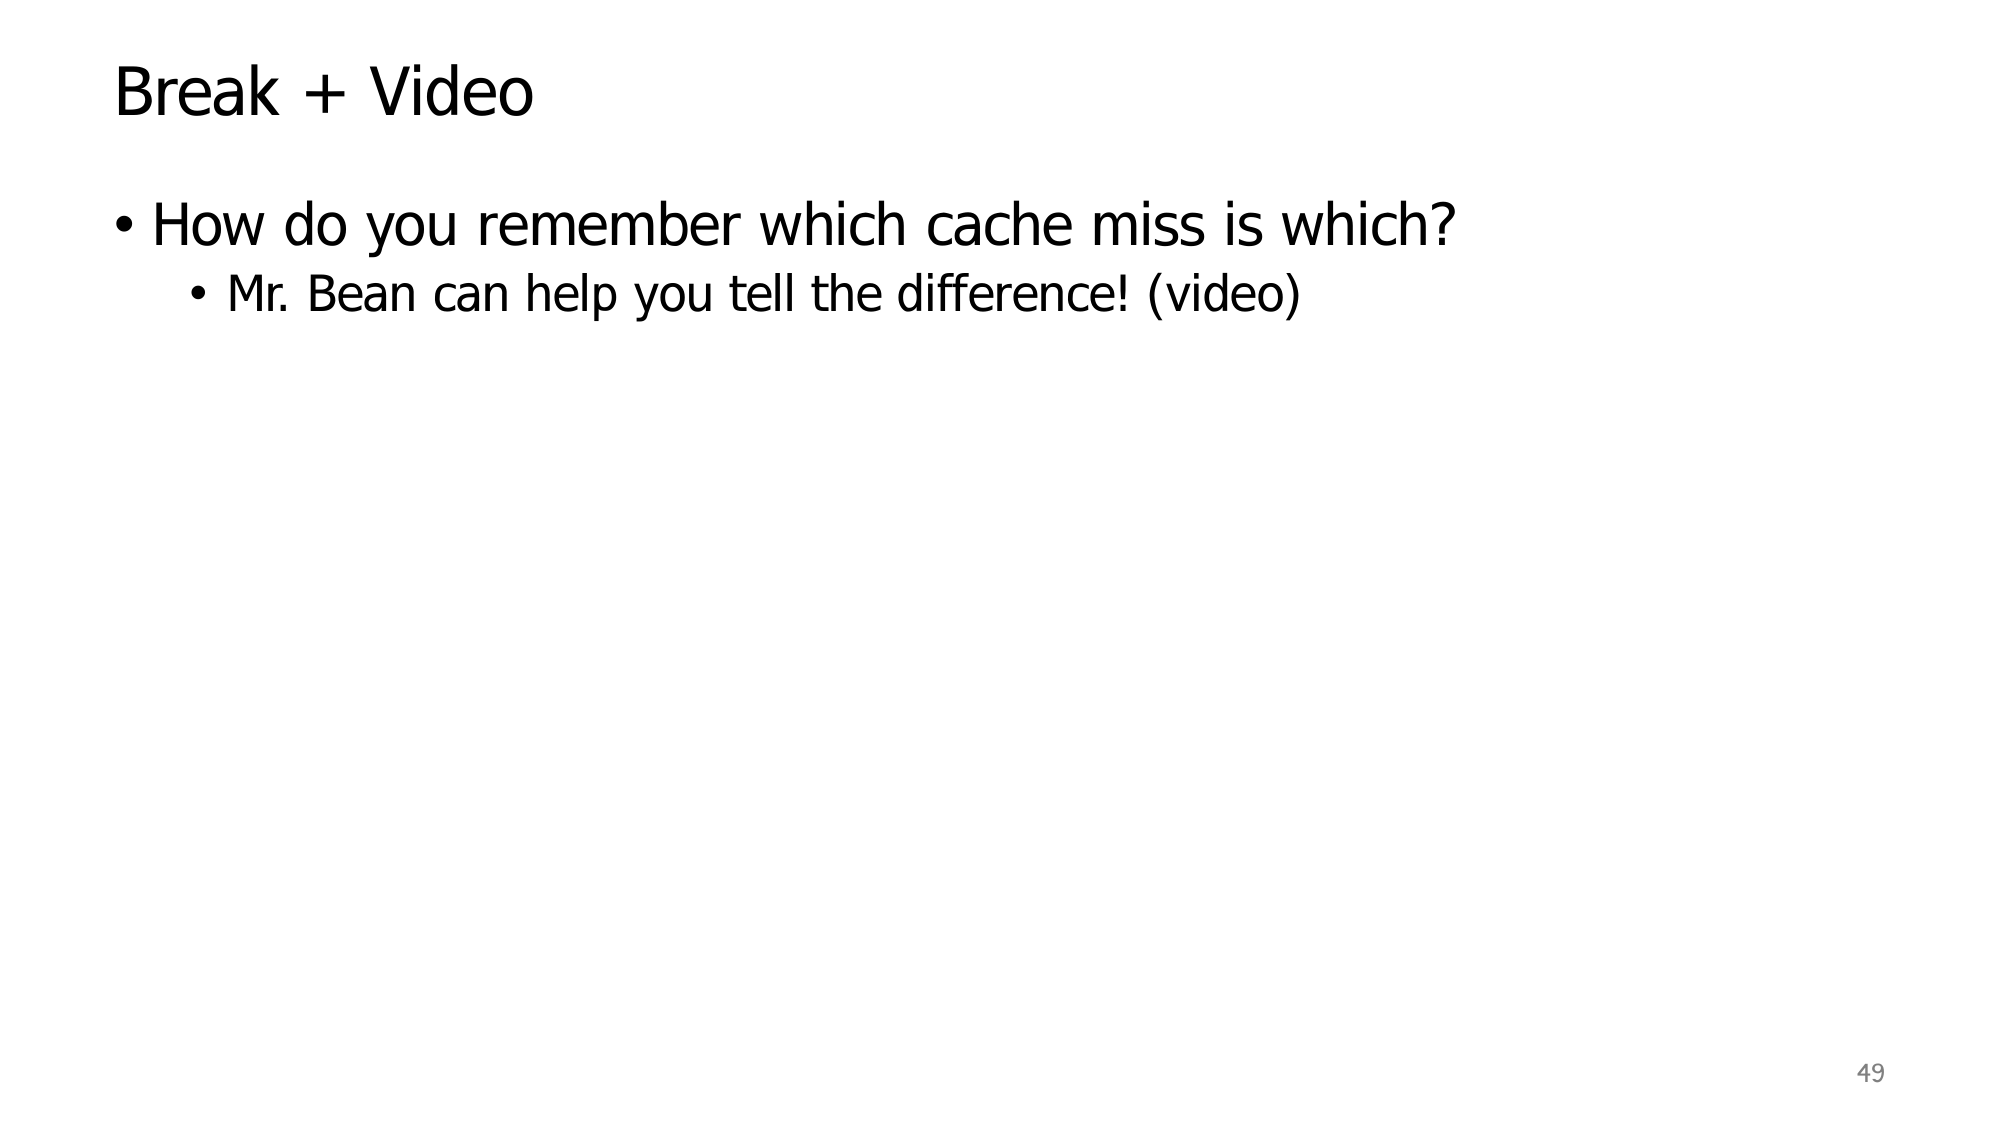

# Break + Video
How do you remember which cache miss is which?
Mr. Bean can help you tell the difference! (video)

49